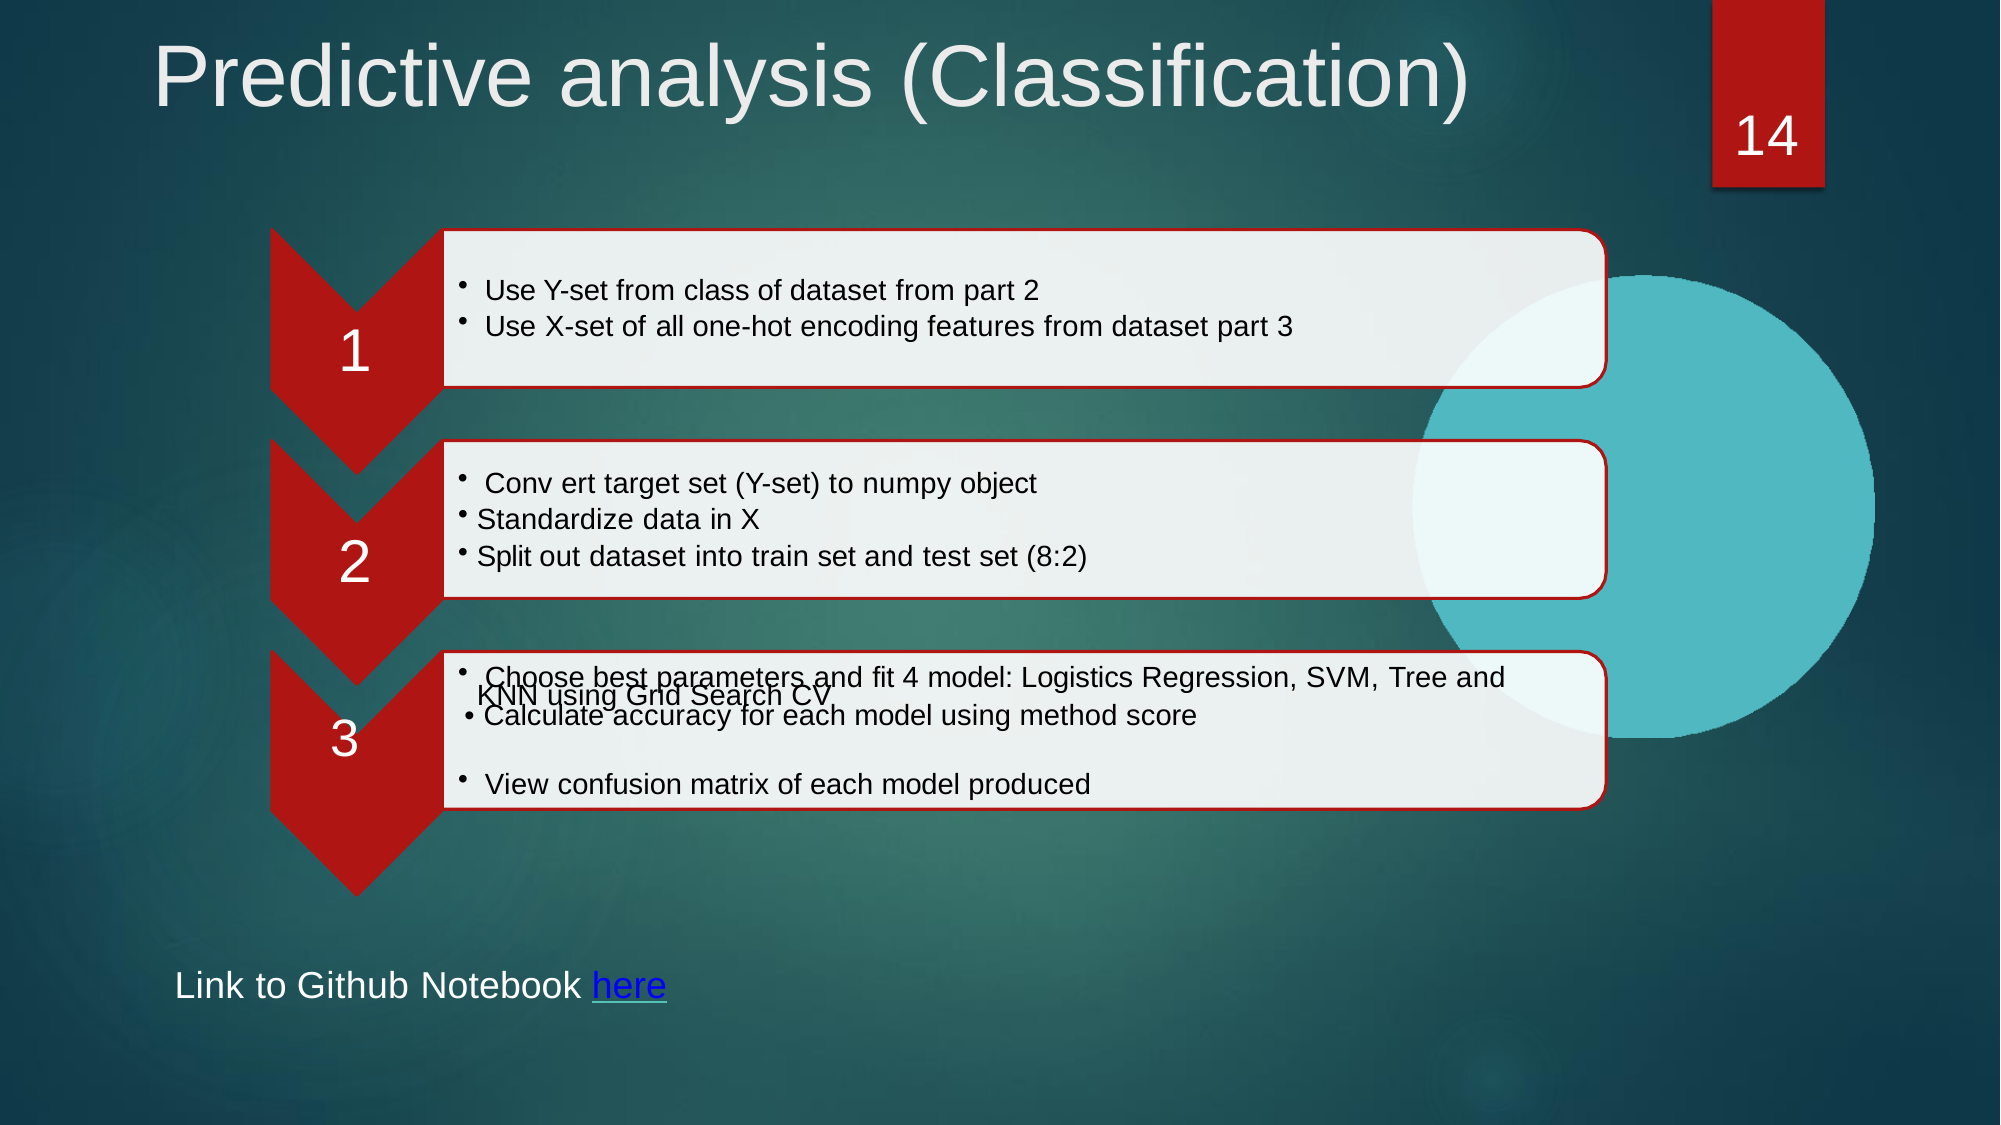

# Predictive analysis (Classification)
14

Use Y-set from class of dataset from part 2
Use X-set of all one-hot encoding features from dataset part 3
1

Conv ert target set (Y-set) to numpy object
Standardize data in X
Split out dataset into train set and test set (8:2)
2

Choose best parameters and fit 4 model: Logistics Regression, SVM, Tree and
KNN using Grid Search CV
3	• Calculate accuracy for each model using method score
View confusion matrix of each model produced
Link to Github Notebook here